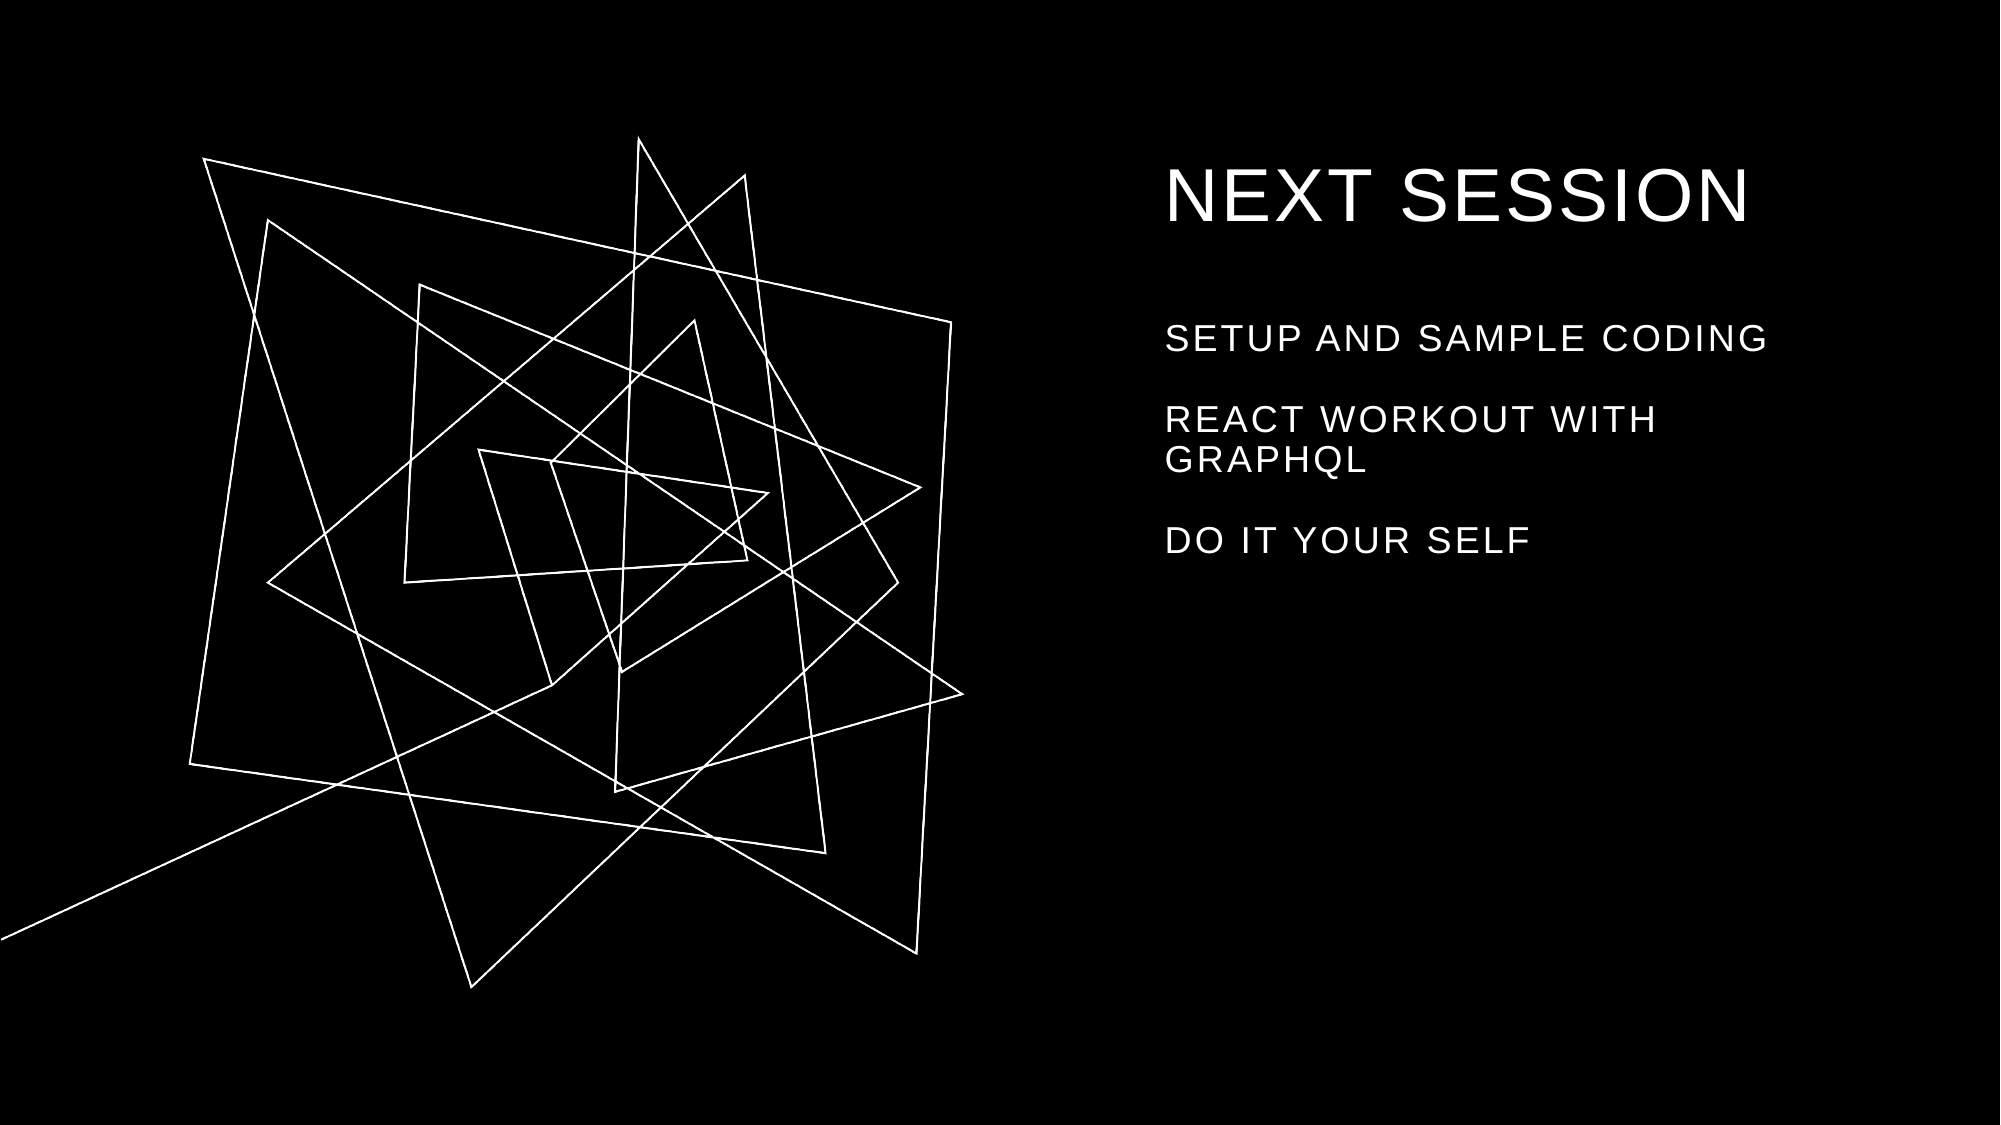

# NEXT SESSION SETUP AND SAMPLE CODING REACT WORKOUT WITH GRAPHQL DO IT YOUR SELF